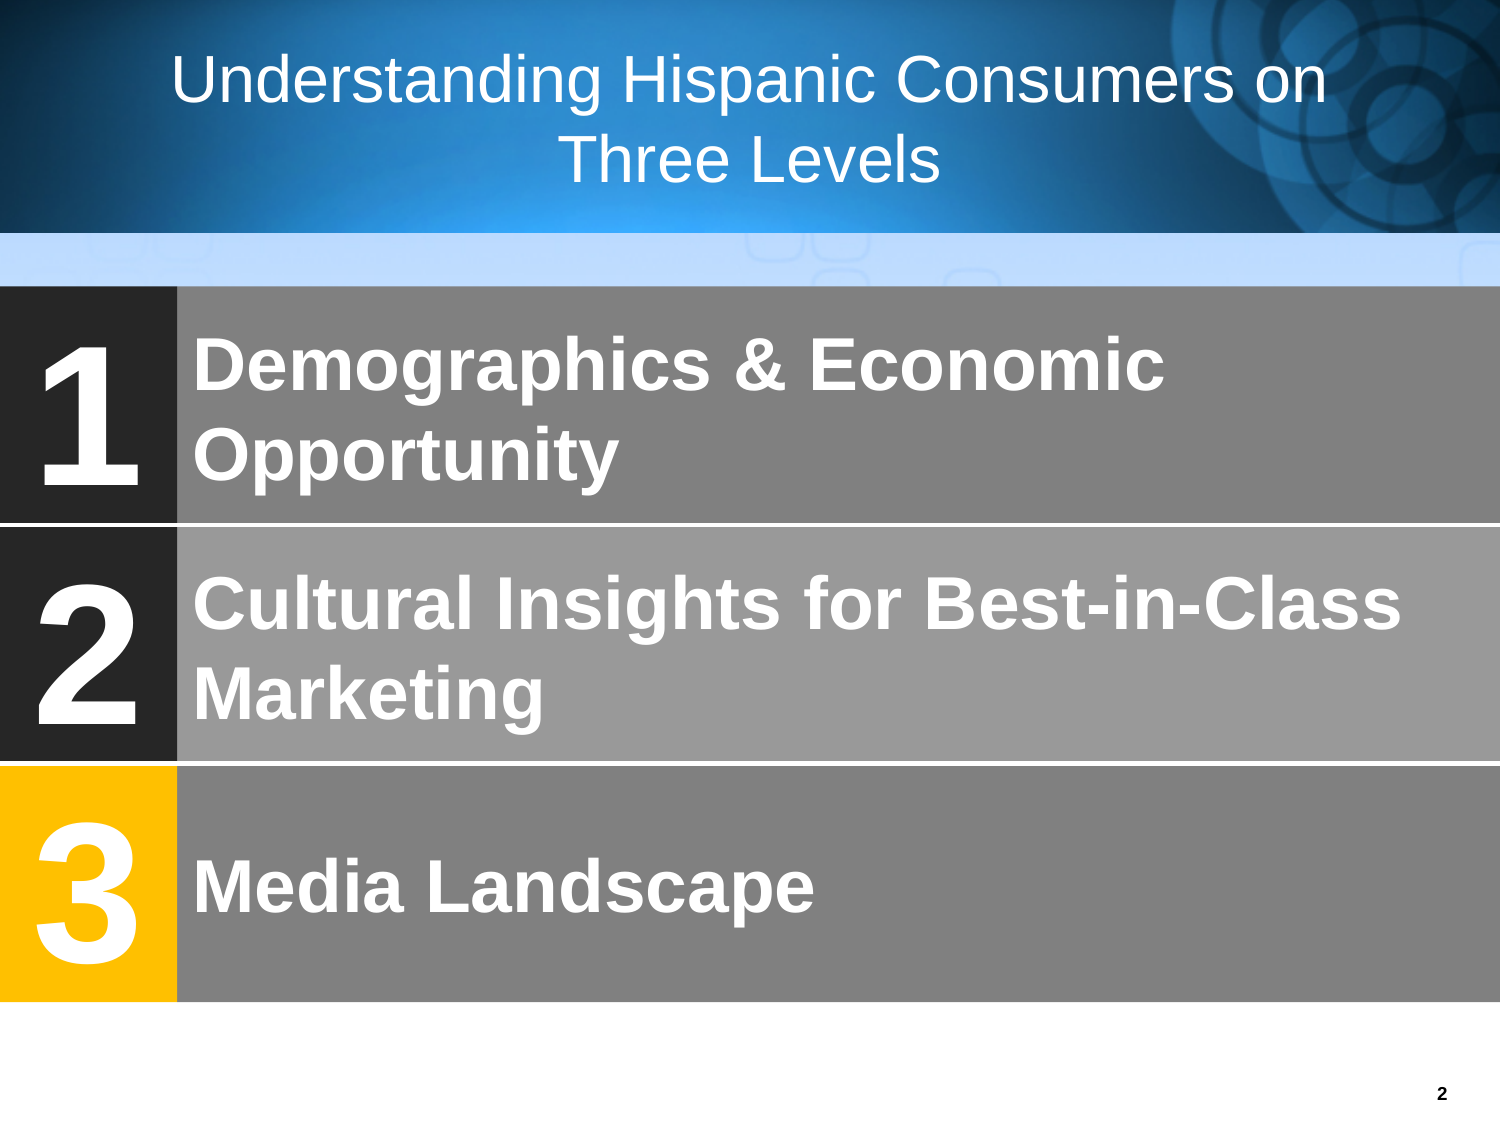

# Understanding Hispanic Consumers on Three Levels
1
Demographics & Economic Opportunity
2
Cultural Insights for Best-in-Class Marketing
3
Media Landscape
2